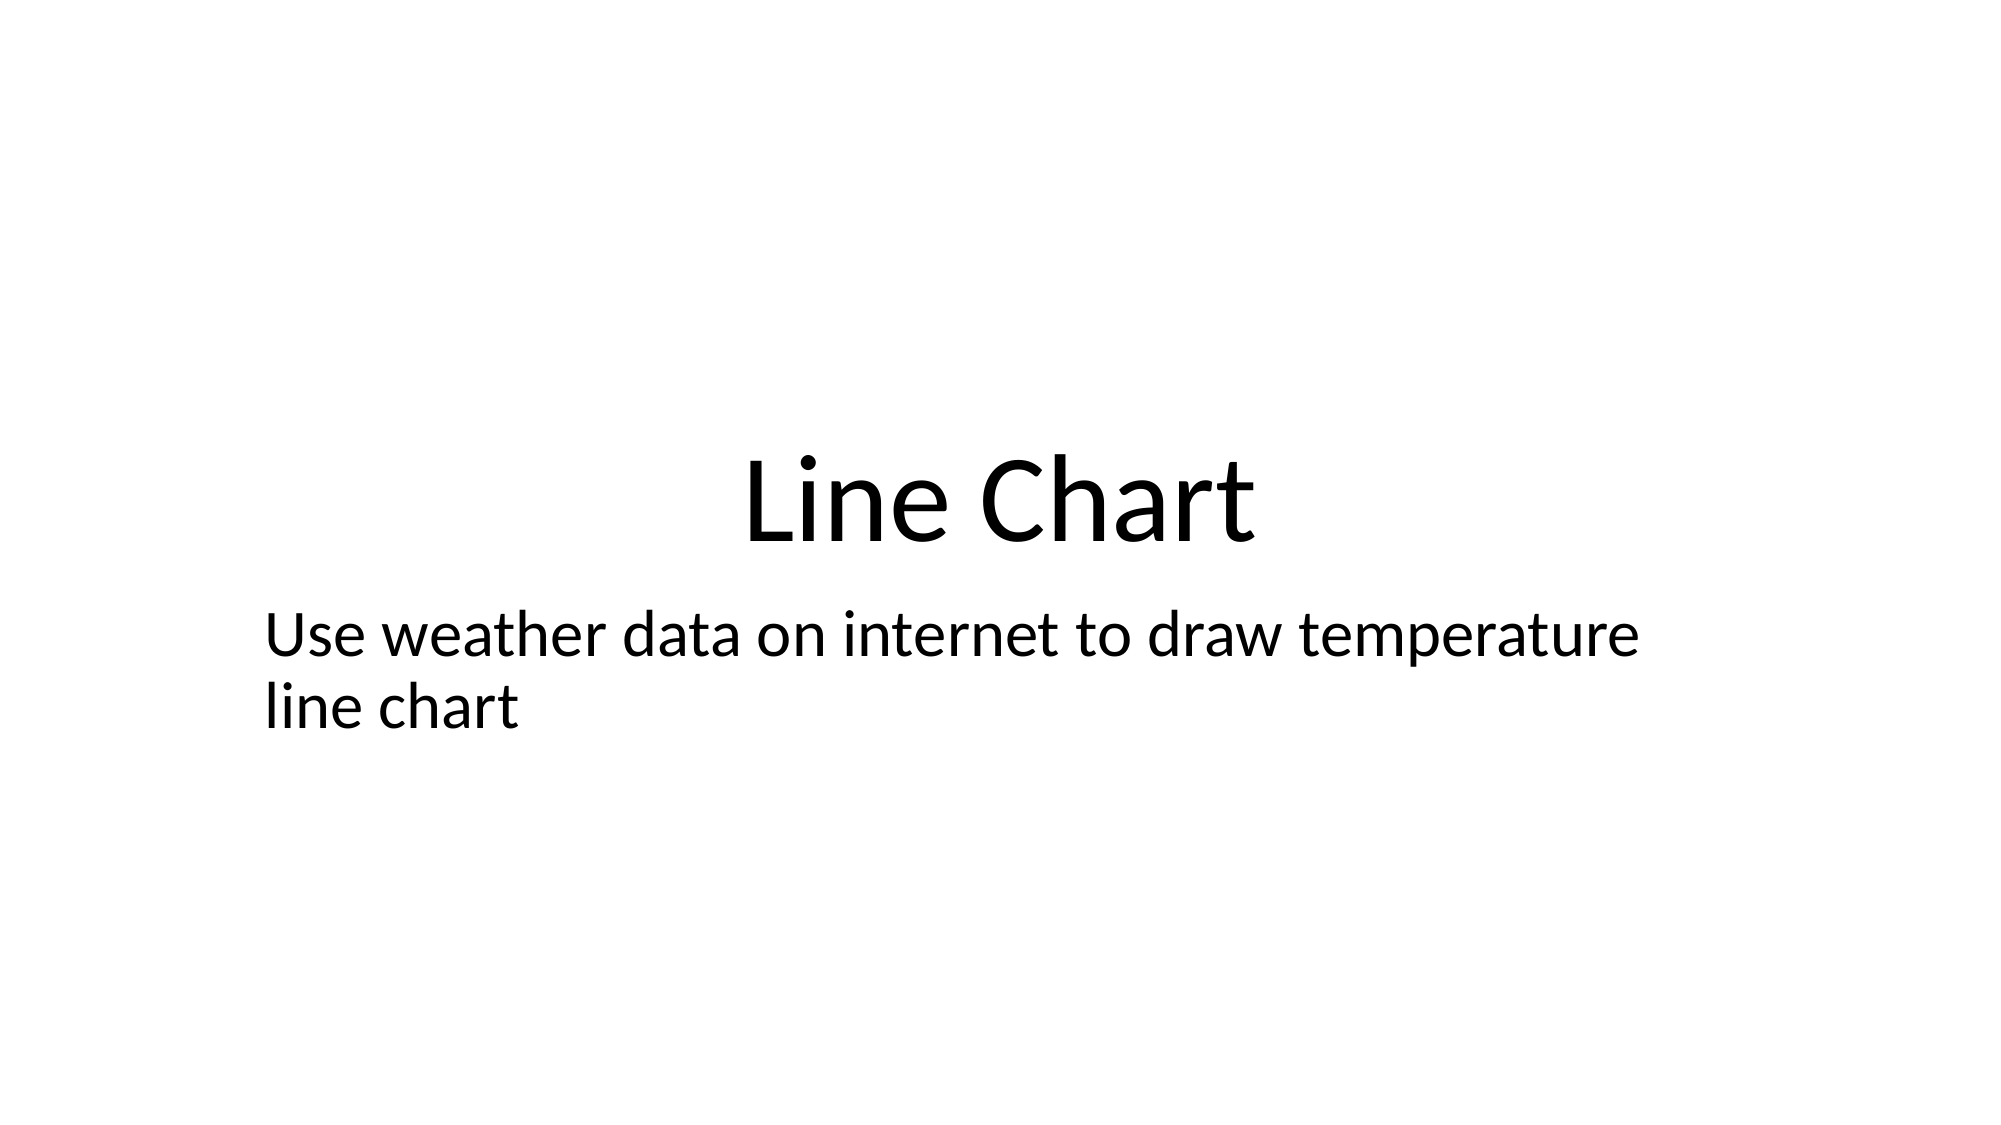

# Line Chart
Use weather data on internet to draw temperature line chart